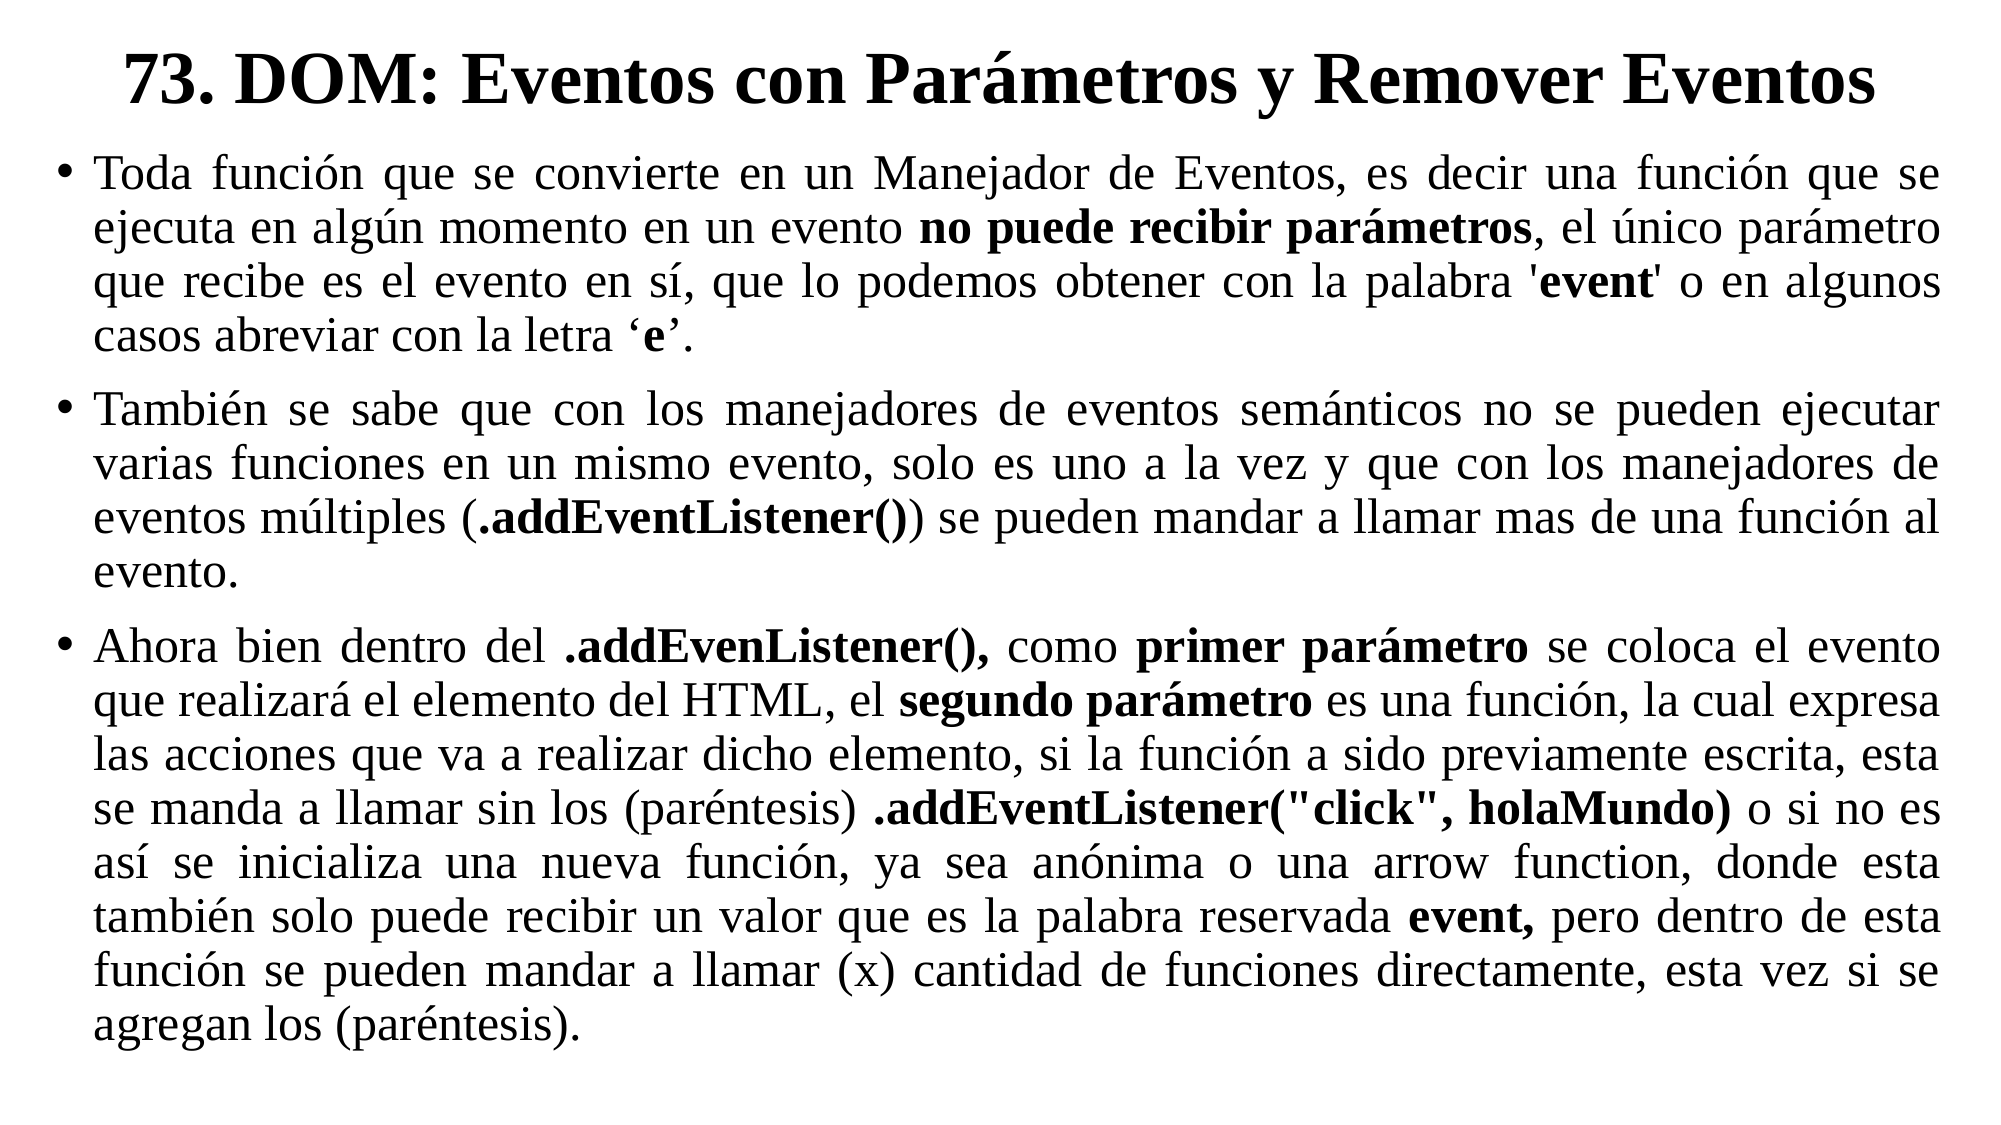

# 73. DOM: Eventos con Parámetros y Remover Eventos
Toda función que se convierte en un Manejador de Eventos, es decir una función que se ejecuta en algún momento en un evento no puede recibir parámetros, el único parámetro que recibe es el evento en sí, que lo podemos obtener con la palabra 'event' o en algunos casos abreviar con la letra ‘e’.
También se sabe que con los manejadores de eventos semánticos no se pueden ejecutar varias funciones en un mismo evento, solo es uno a la vez y que con los manejadores de eventos múltiples (.addEventListener()) se pueden mandar a llamar mas de una función al evento.
Ahora bien dentro del .addEvenListener(), como primer parámetro se coloca el evento que realizará el elemento del HTML, el segundo parámetro es una función, la cual expresa las acciones que va a realizar dicho elemento, si la función a sido previamente escrita, esta se manda a llamar sin los (paréntesis) .addEventListener("click", holaMundo) o si no es así se inicializa una nueva función, ya sea anónima o una arrow function, donde esta también solo puede recibir un valor que es la palabra reservada event, pero dentro de esta función se pueden mandar a llamar (x) cantidad de funciones directamente, esta vez si se agregan los (paréntesis).